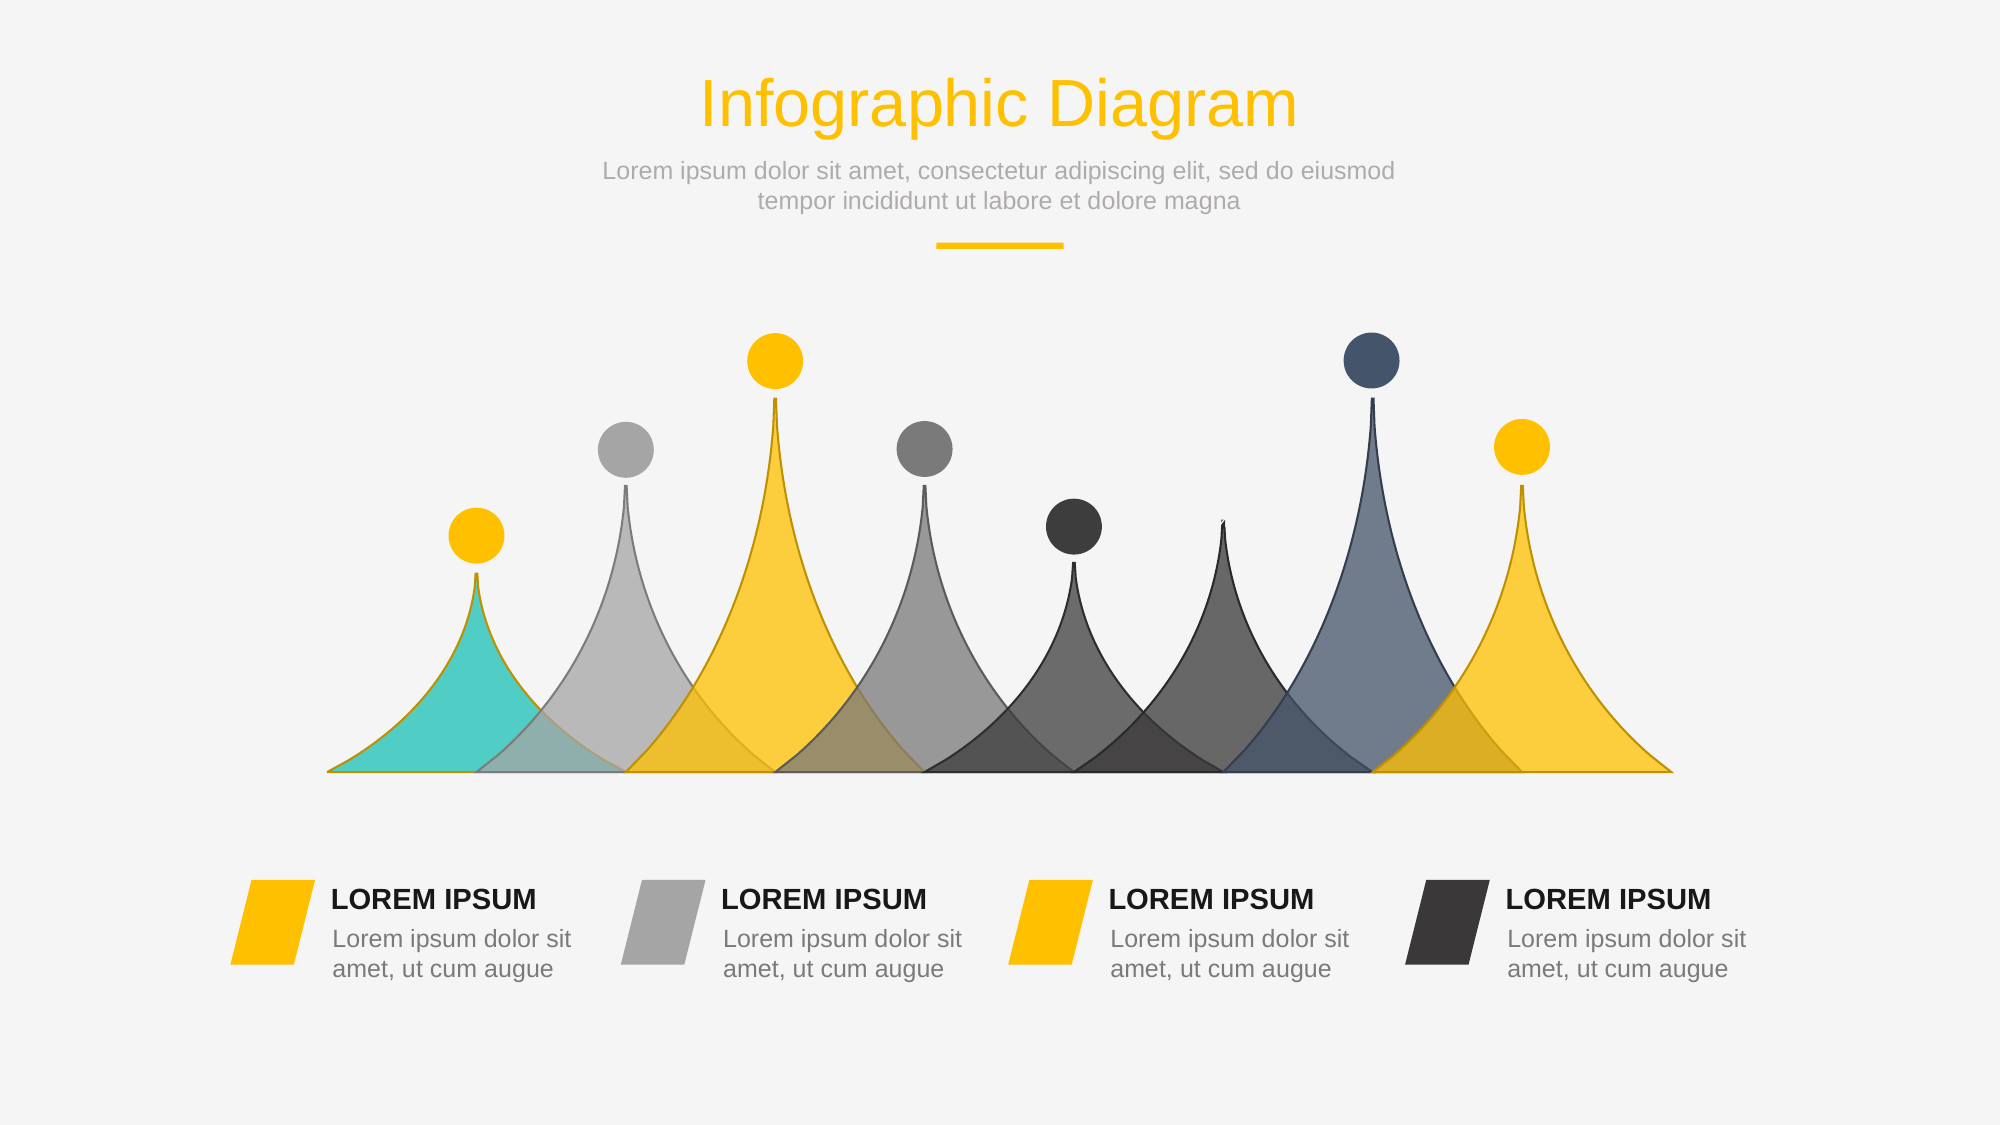

Infographic Diagram
Lorem ipsum dolor sit amet, consectetur adipiscing elit, sed do eiusmod tempor incididunt ut labore et dolore magna

95%

LOREM IPSUM
LOREM IPSUM
LOREM IPSUM
LOREM IPSUM

Lorem ipsum dolor sit amet, ut cum augue
Lorem ipsum dolor sit amet, ut cum augue
Lorem ipsum dolor sit amet, ut cum augue
Lorem ipsum dolor sit amet, ut cum augue